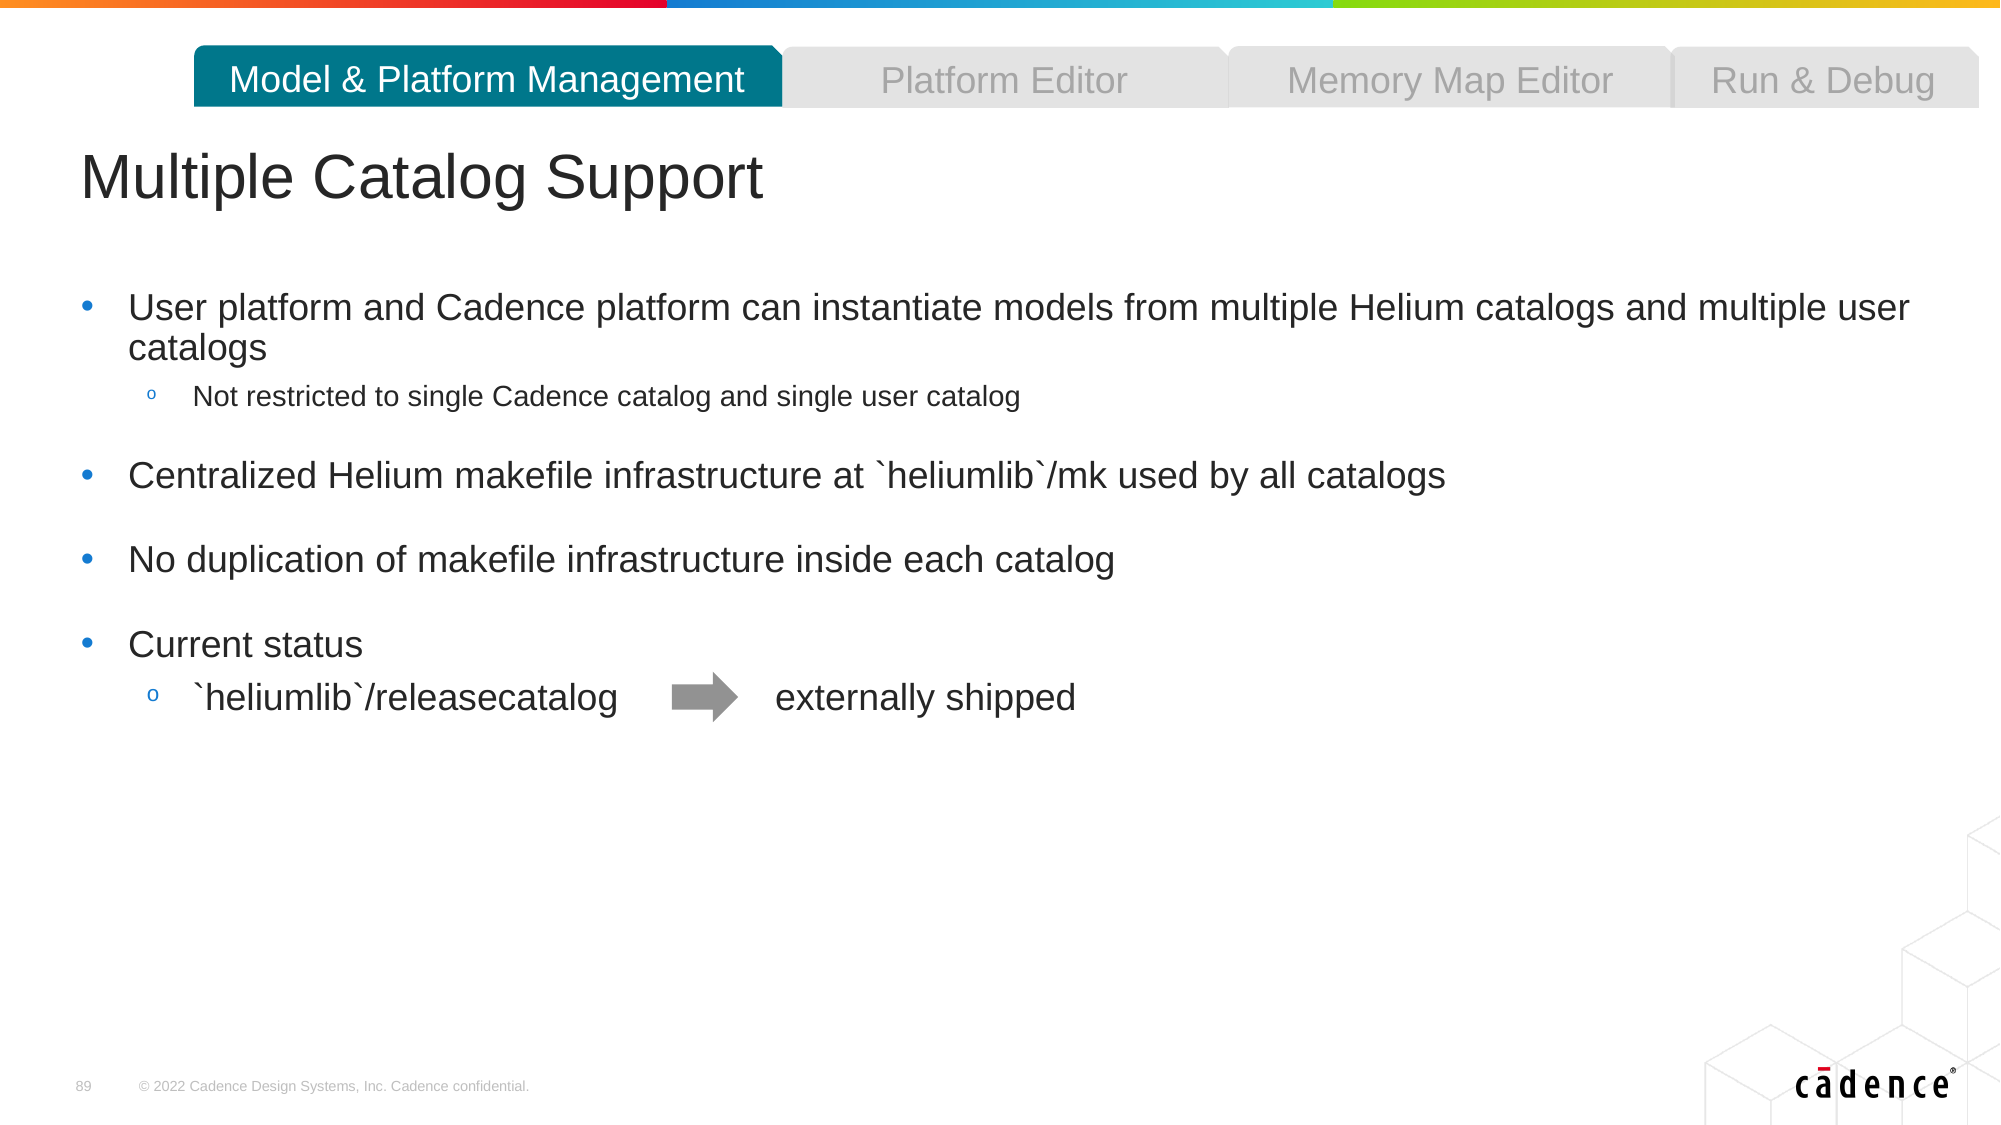

Model & Platform Management
Memory Map Editor
Platform Editor
Run & Debug
# Multiple Catalog Support
User platform and Cadence platform can instantiate models from multiple Helium catalogs and multiple user catalogs
Not restricted to single Cadence catalog and single user catalog
Centralized Helium makefile infrastructure at `heliumlib`/mk used by all catalogs
No duplication of makefile infrastructure inside each catalog
Current status
`heliumlib`/releasecatalog               externally shipped